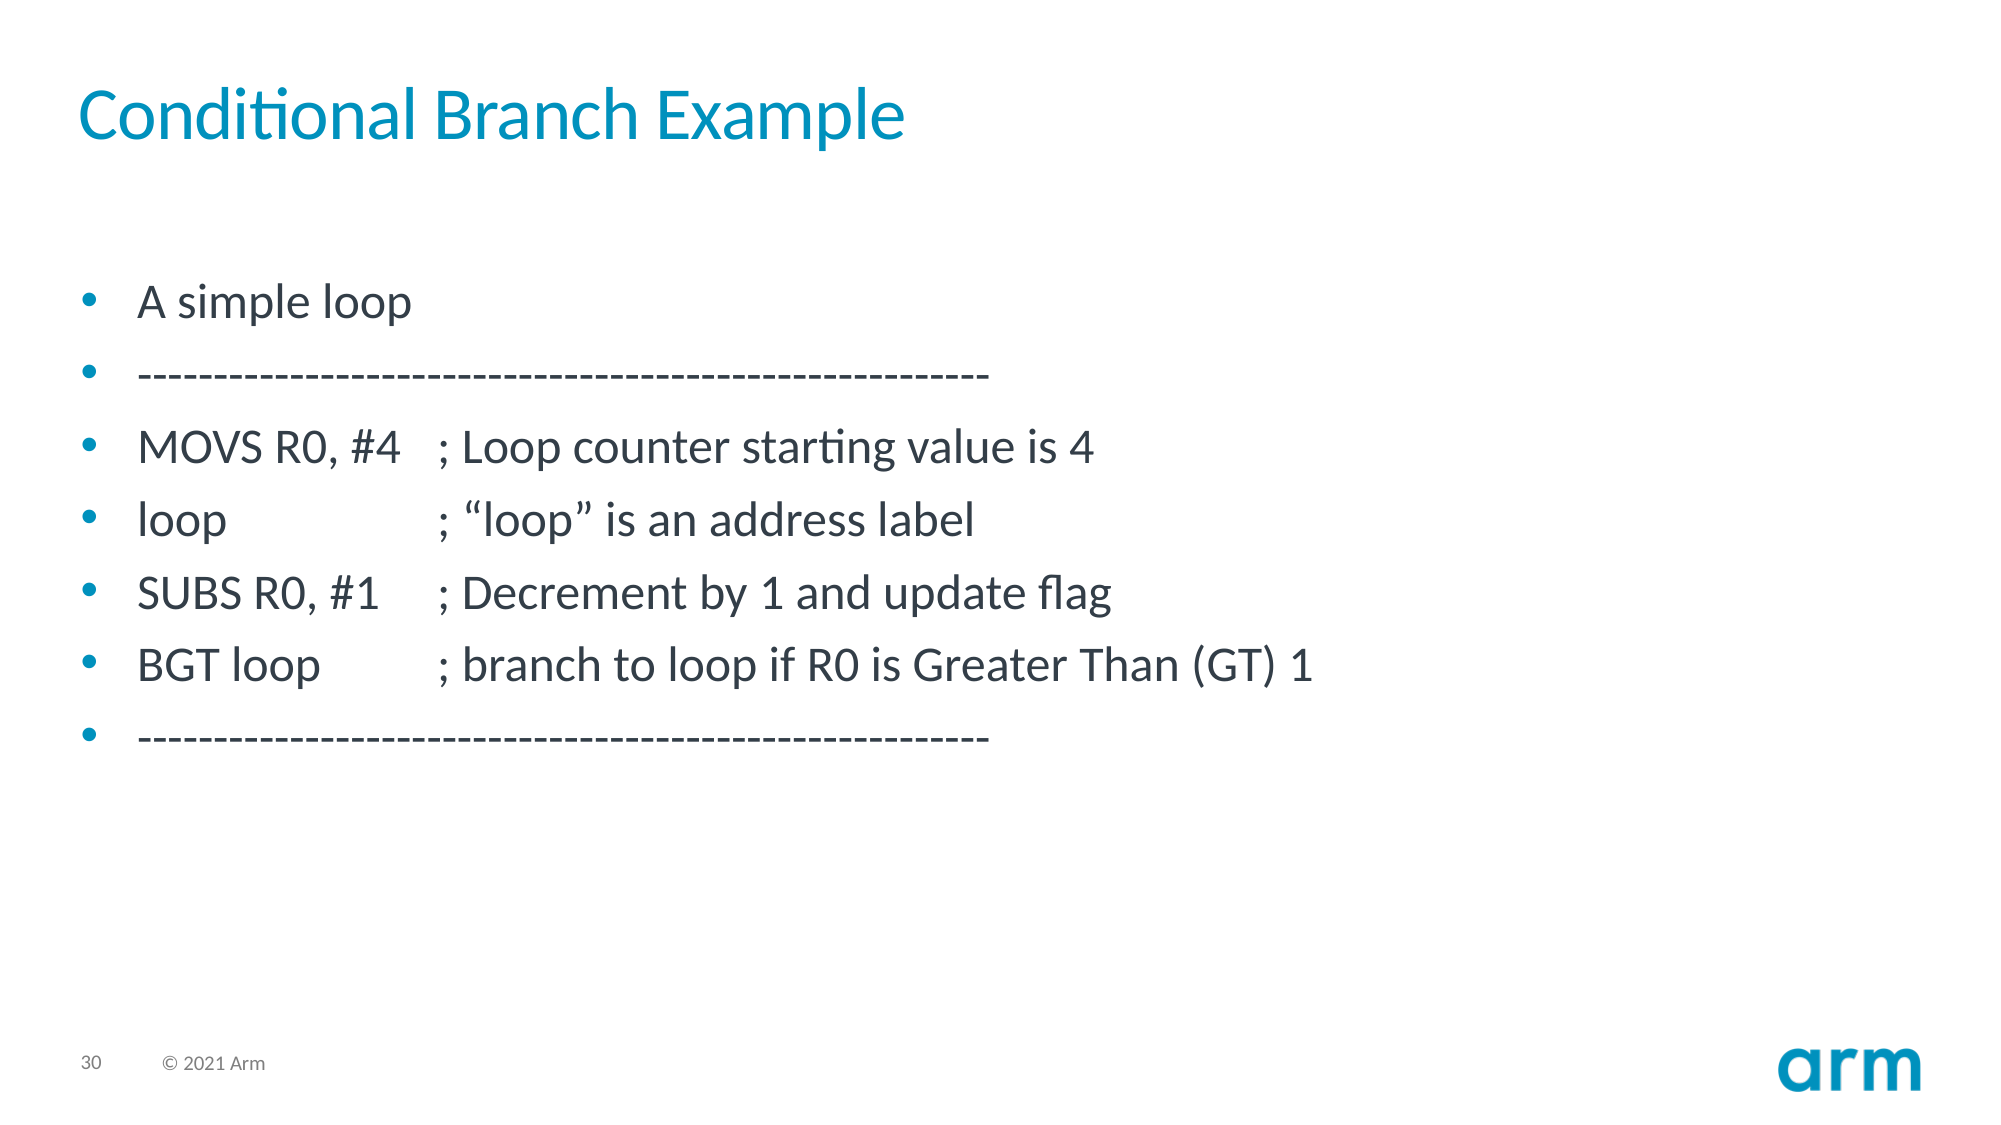

# Conditional Branch Example
A simple loop
--------------------------------------------------------
MOVS R0, #4 	; Loop counter starting value is 4
loop 		; “loop” is an address label
SUBS R0, #1 	; Decrement by 1 and update flag
BGT loop 	; branch to loop if R0 is Greater Than (GT) 1
--------------------------------------------------------